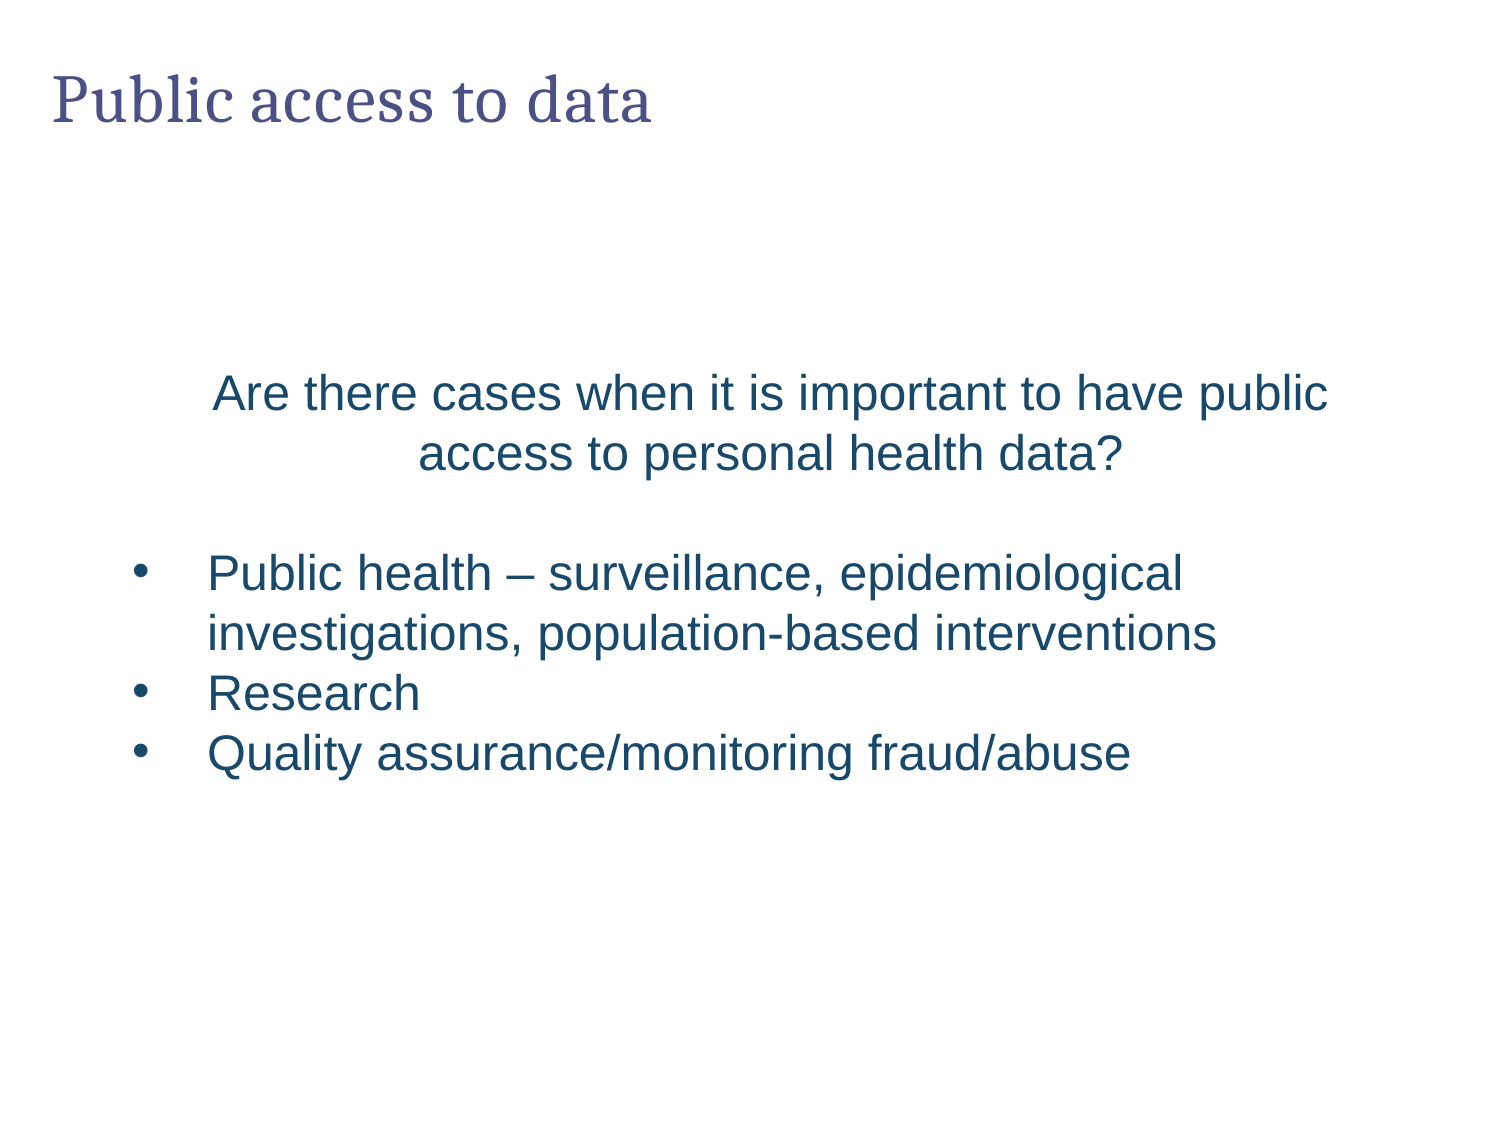

# Public access to data
Are there cases when it is important to have public access to personal health data?

Public health – surveillance, epidemiological investigations, population-based interventions
Research
Quality assurance/monitoring fraud/abuse